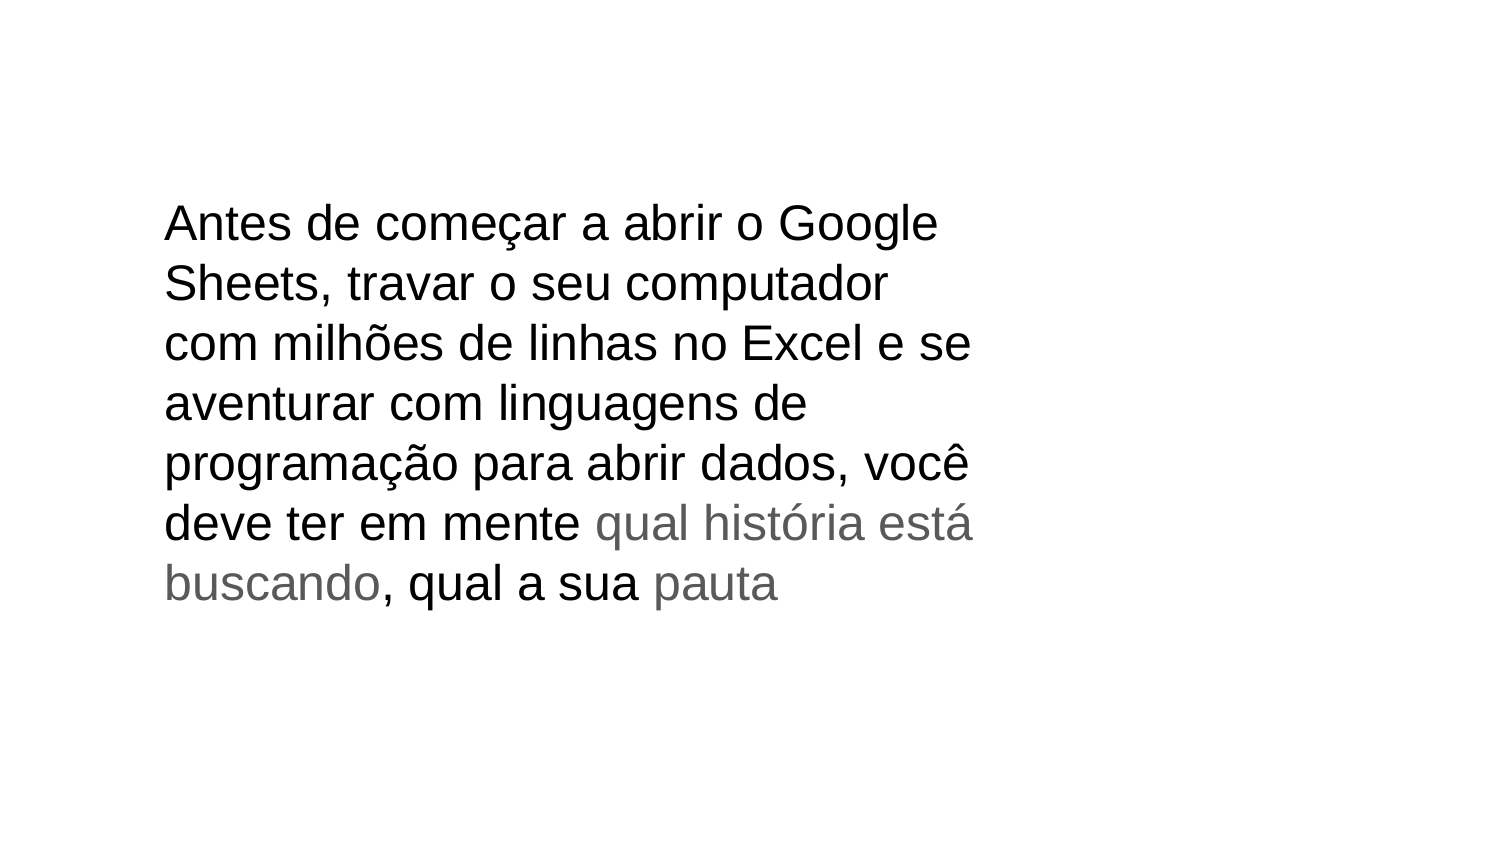

Antes de começar a abrir o Google Sheets, travar o seu computador com milhões de linhas no Excel e se aventurar com linguagens de programação para abrir dados, você deve ter em mente qual história está buscando, qual a sua pauta